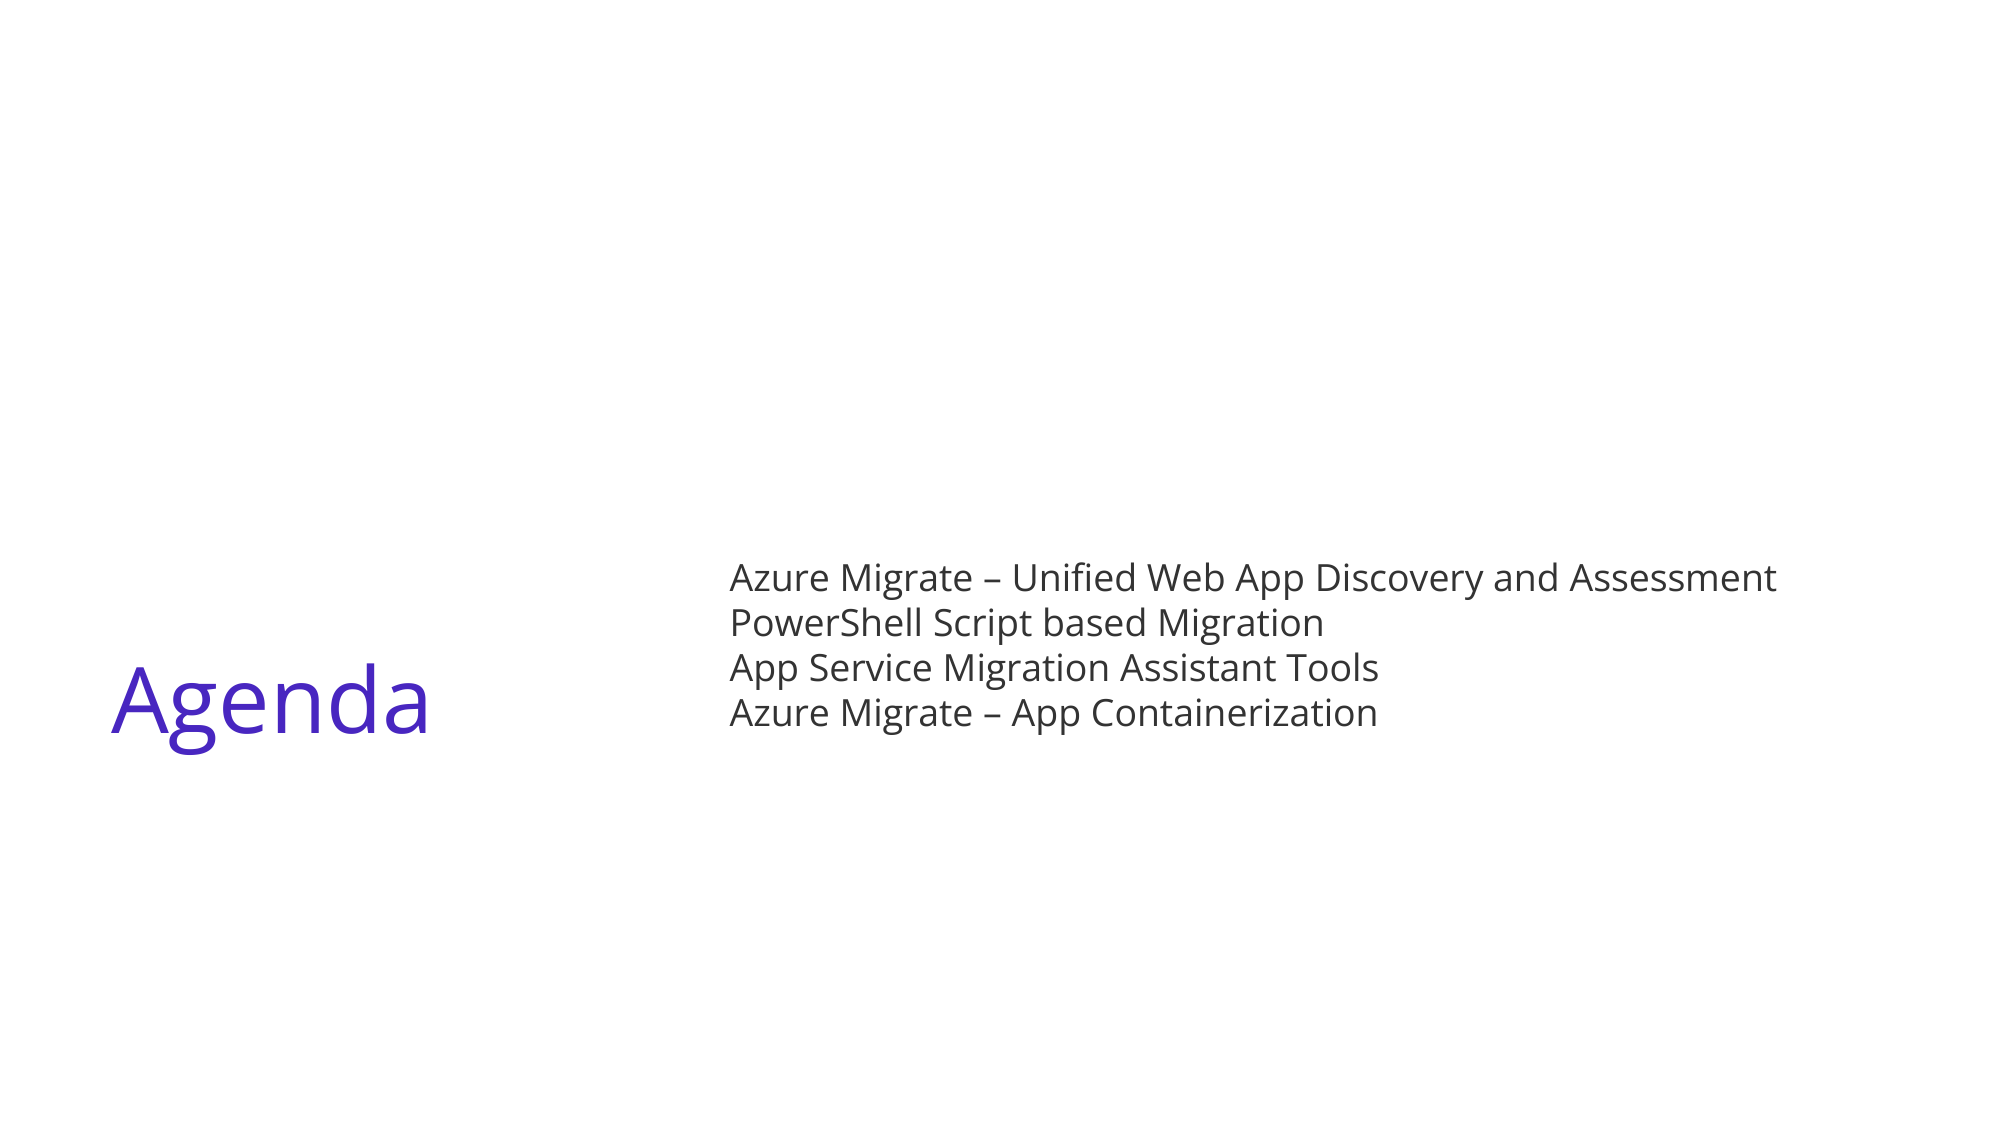

# Agenda
Azure Migrate – Unified Web App Discovery and Assessment
PowerShell Script based Migration
App Service Migration Assistant Tools
Azure Migrate – App Containerization